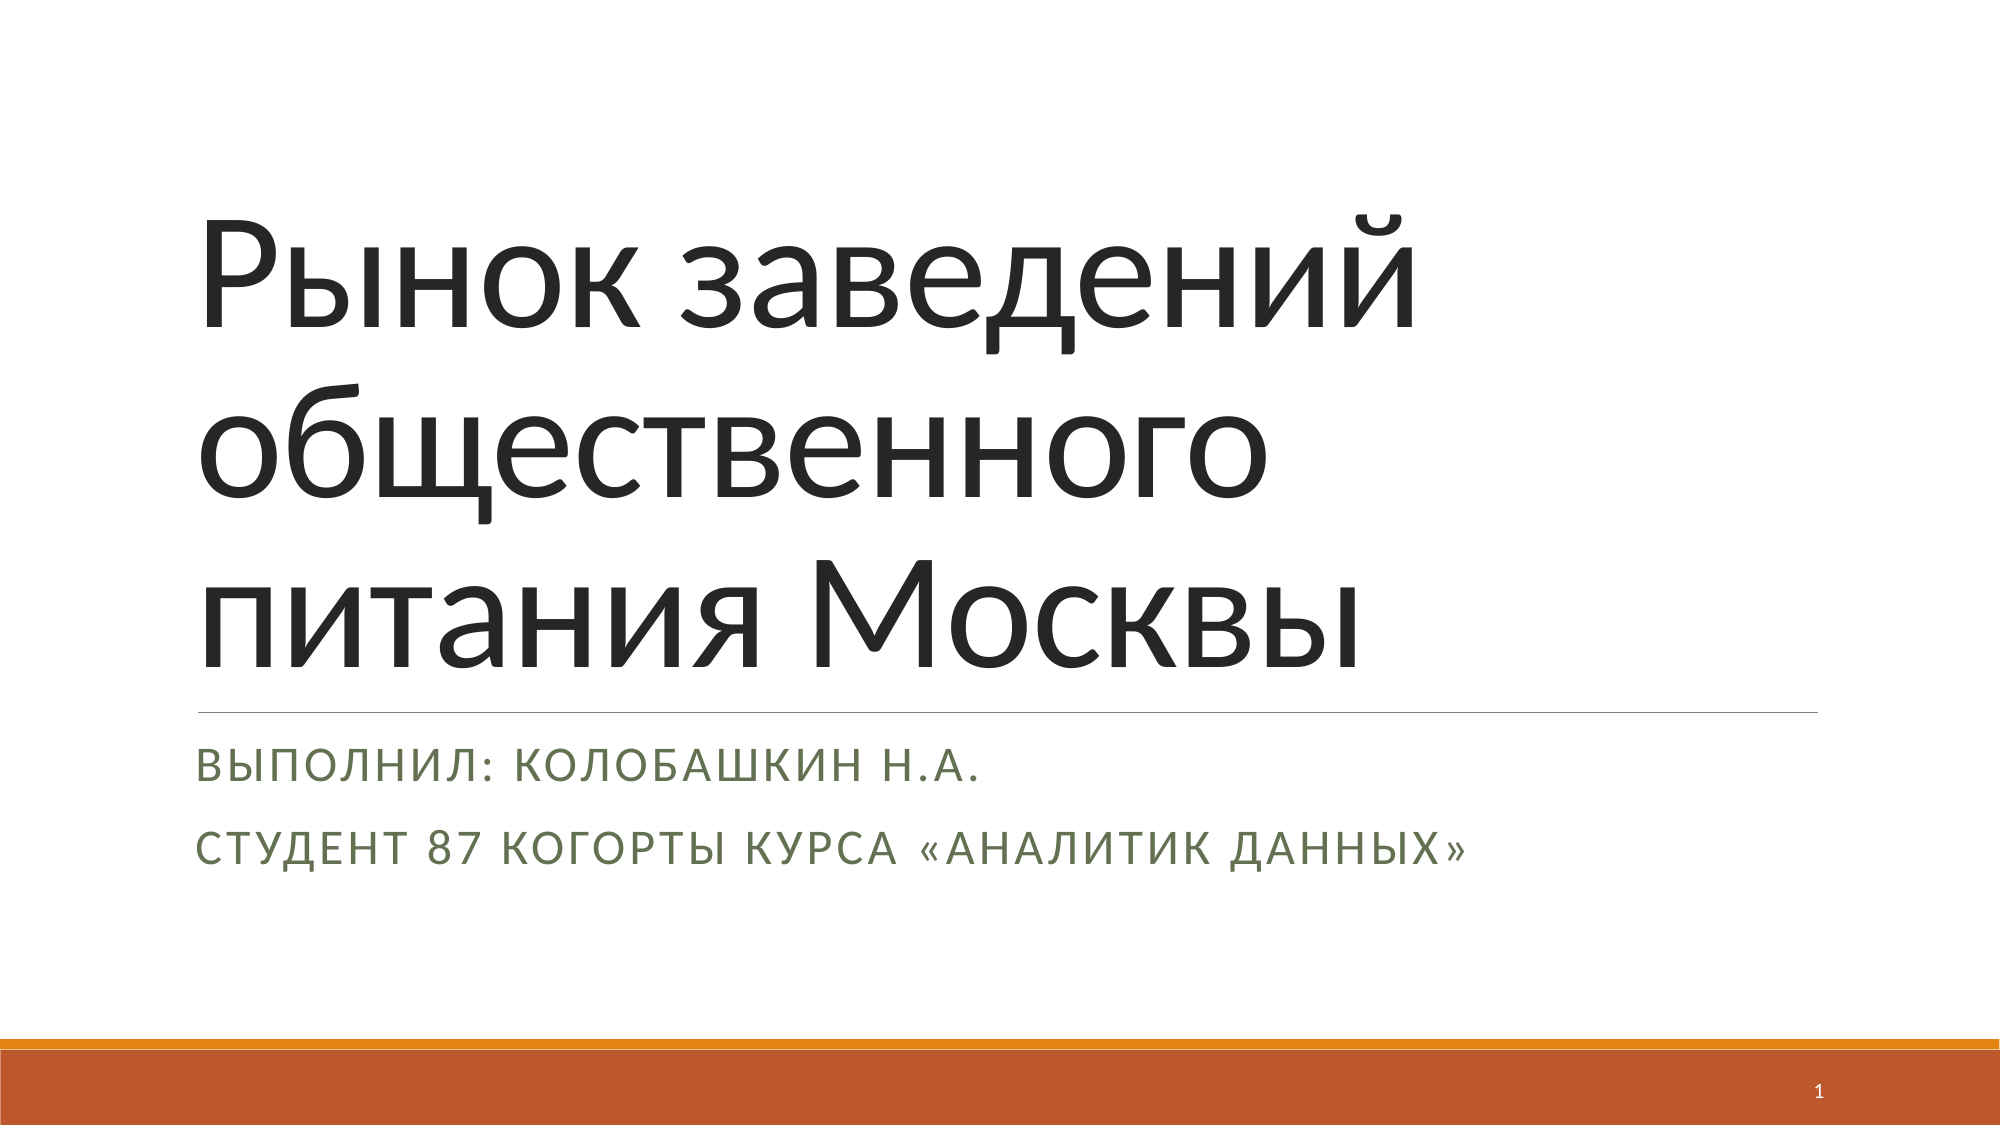

# Рынок заведений общественного питания Москвы
Выполнил: Колобашкин Н.А.
студент 87 когорты курса «Аналитик данных»
1